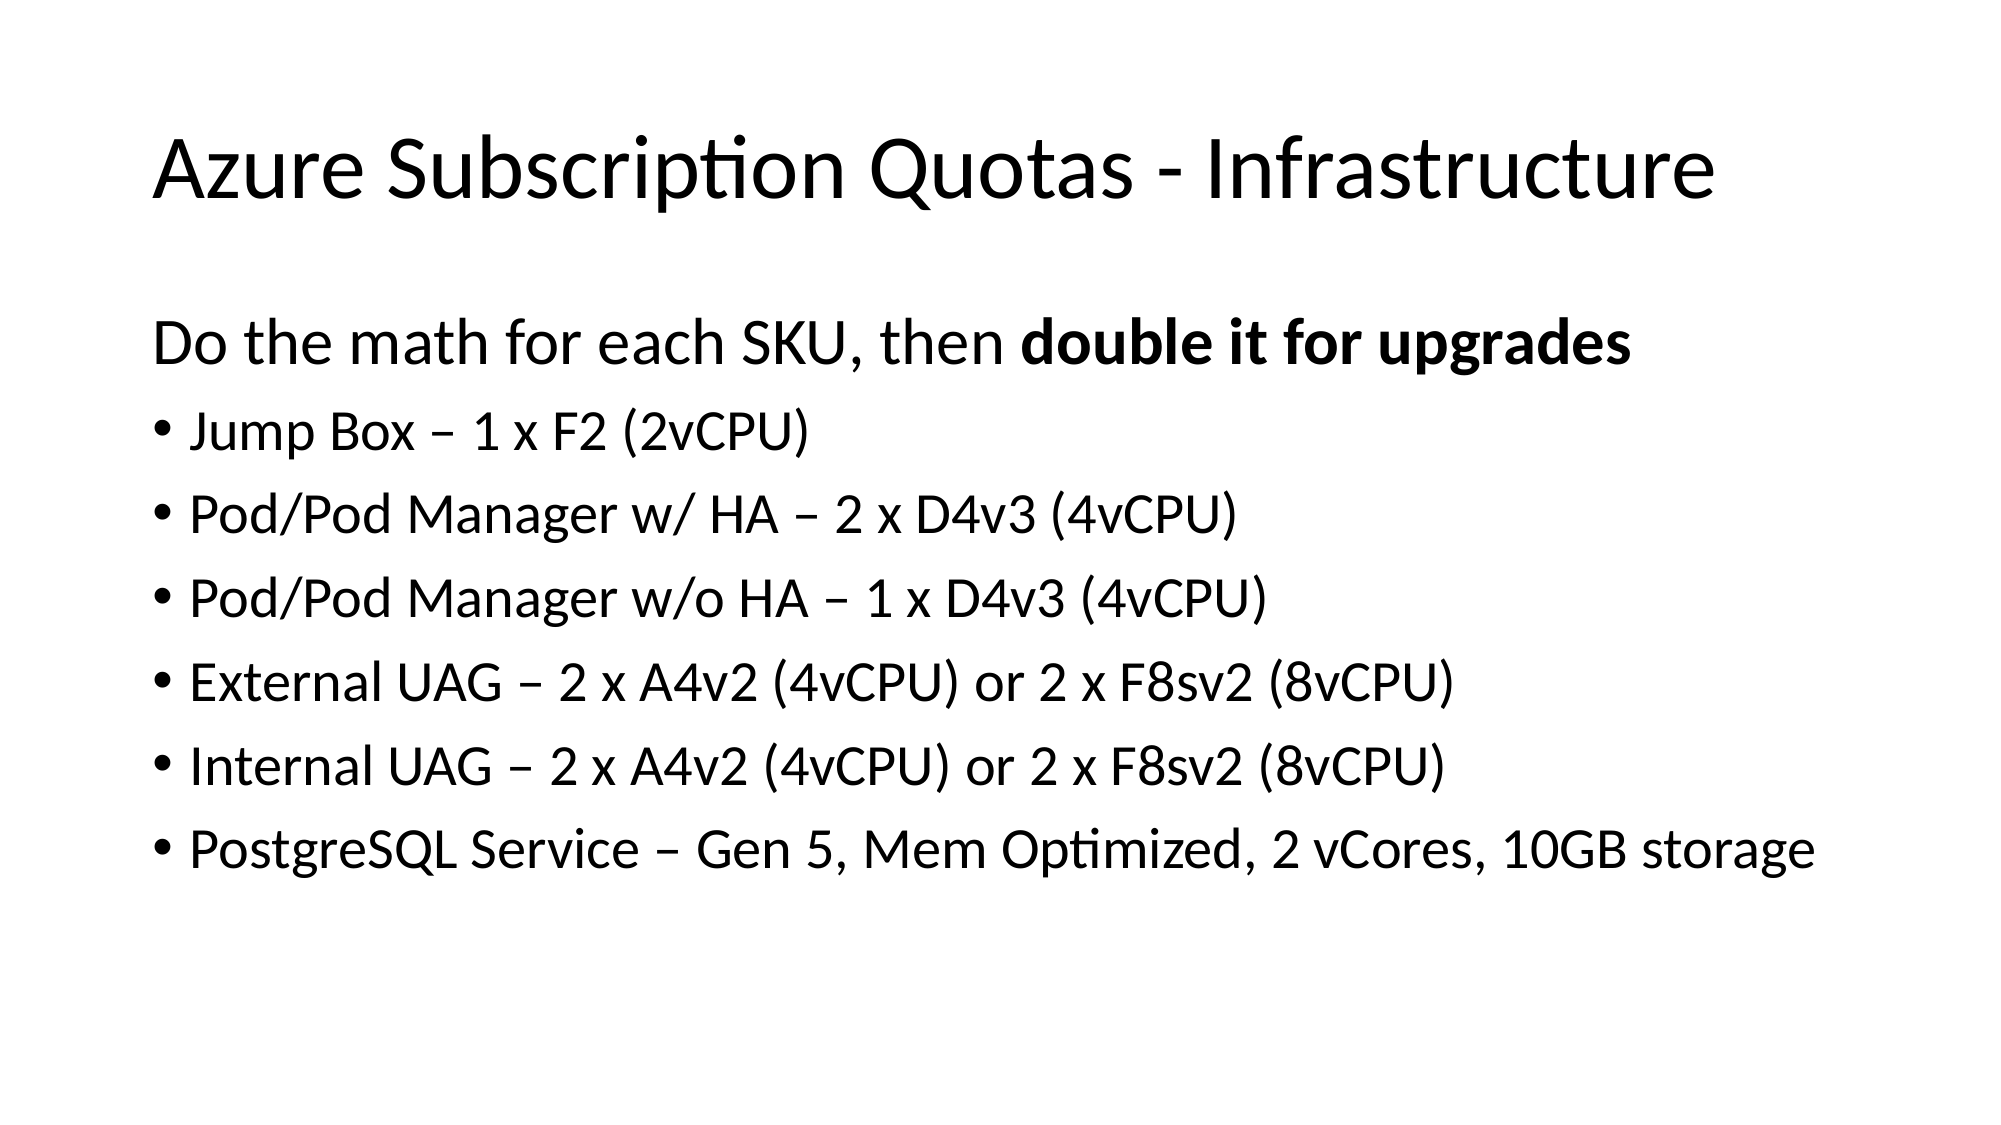

# Azure Subscription Quotas - Infrastructure
Do the math for each SKU, then double it for upgrades
Jump Box – 1 x F2 (2vCPU)
Pod/Pod Manager w/ HA – 2 x D4v3 (4vCPU)
Pod/Pod Manager w/o HA – 1 x D4v3 (4vCPU)
External UAG – 2 x A4v2 (4vCPU) or 2 x F8sv2 (8vCPU)
Internal UAG – 2 x A4v2 (4vCPU) or 2 x F8sv2 (8vCPU)
PostgreSQL Service – Gen 5, Mem Optimized, 2 vCores, 10GB storage